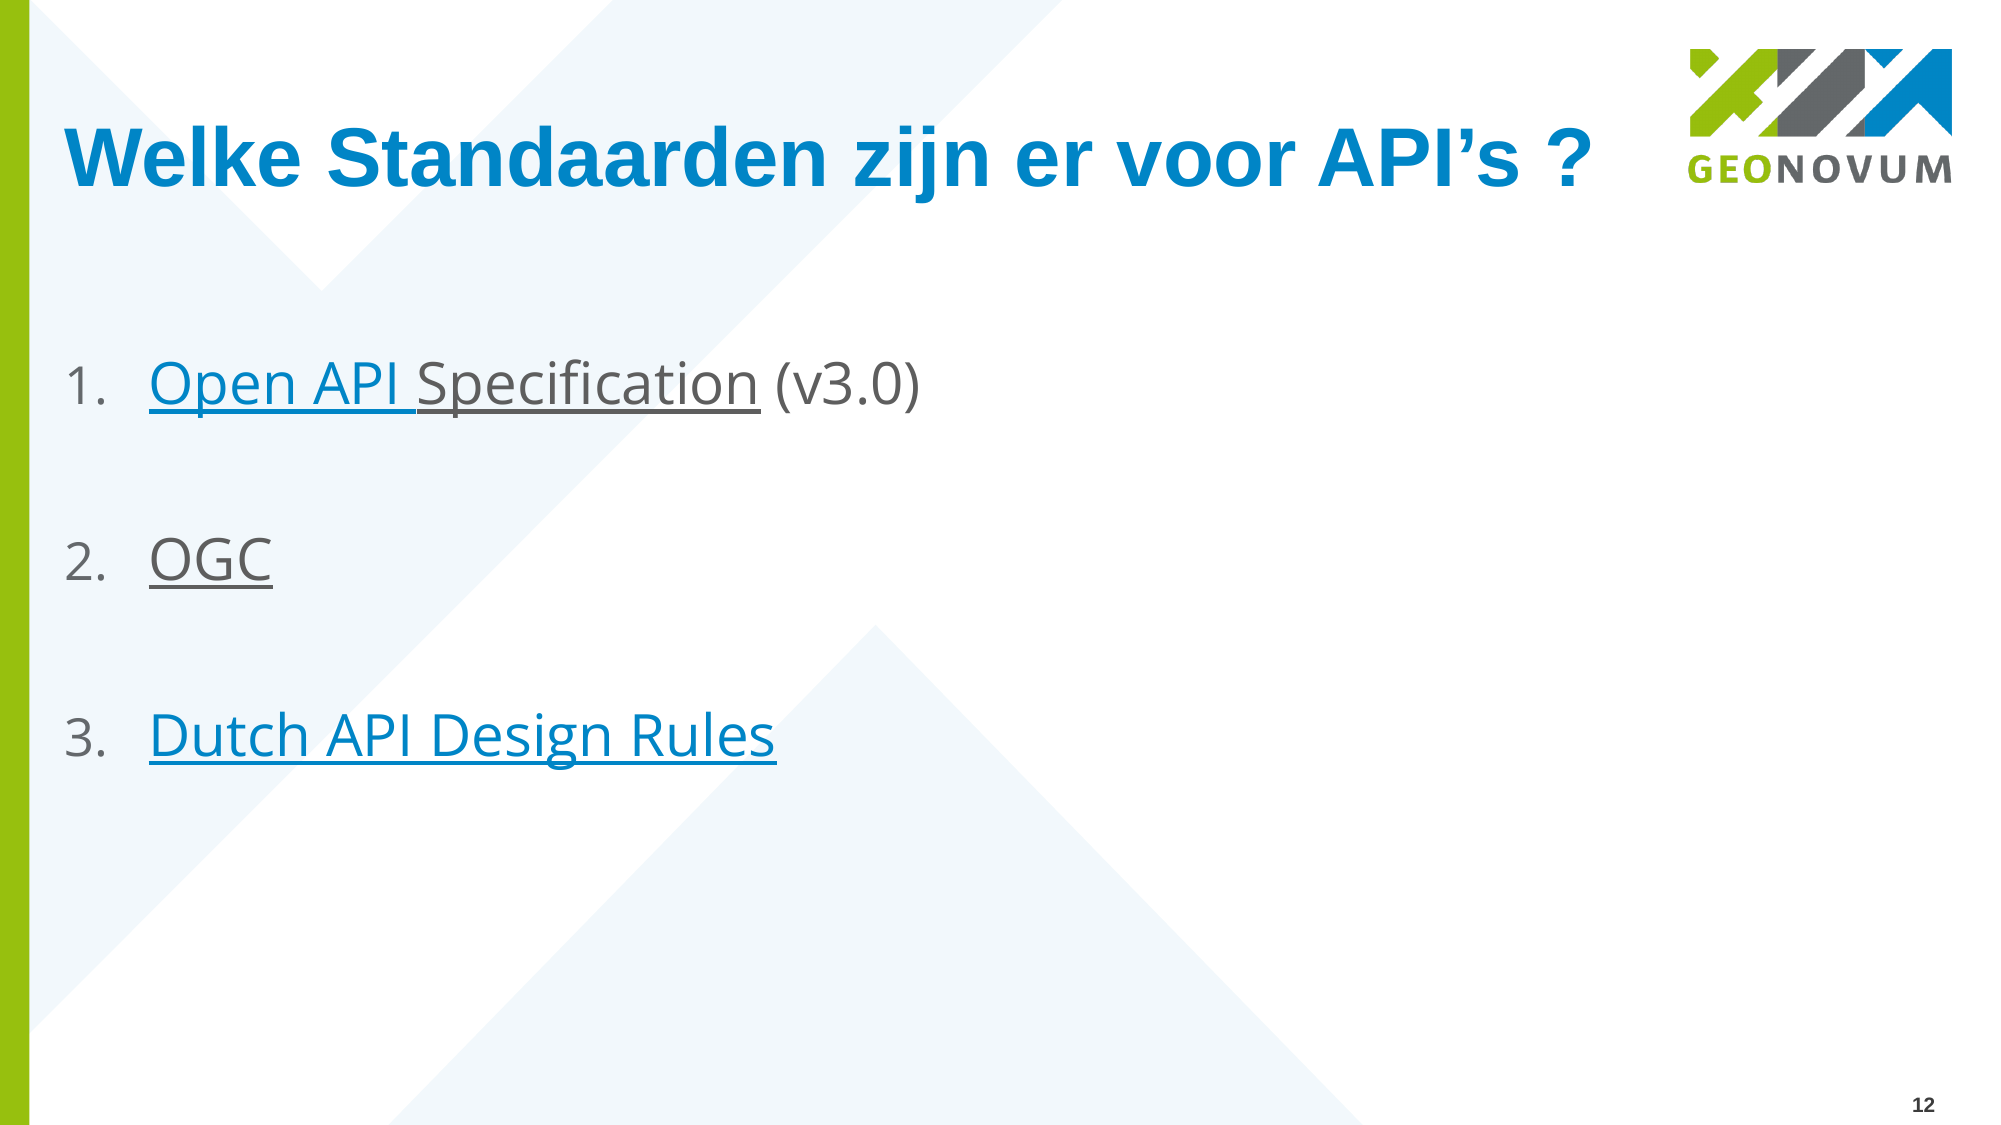

# Welke Standaarden zijn er voor API’s ?

Open API Specification (v3.0)

OGC

Dutch API Design Rules

12